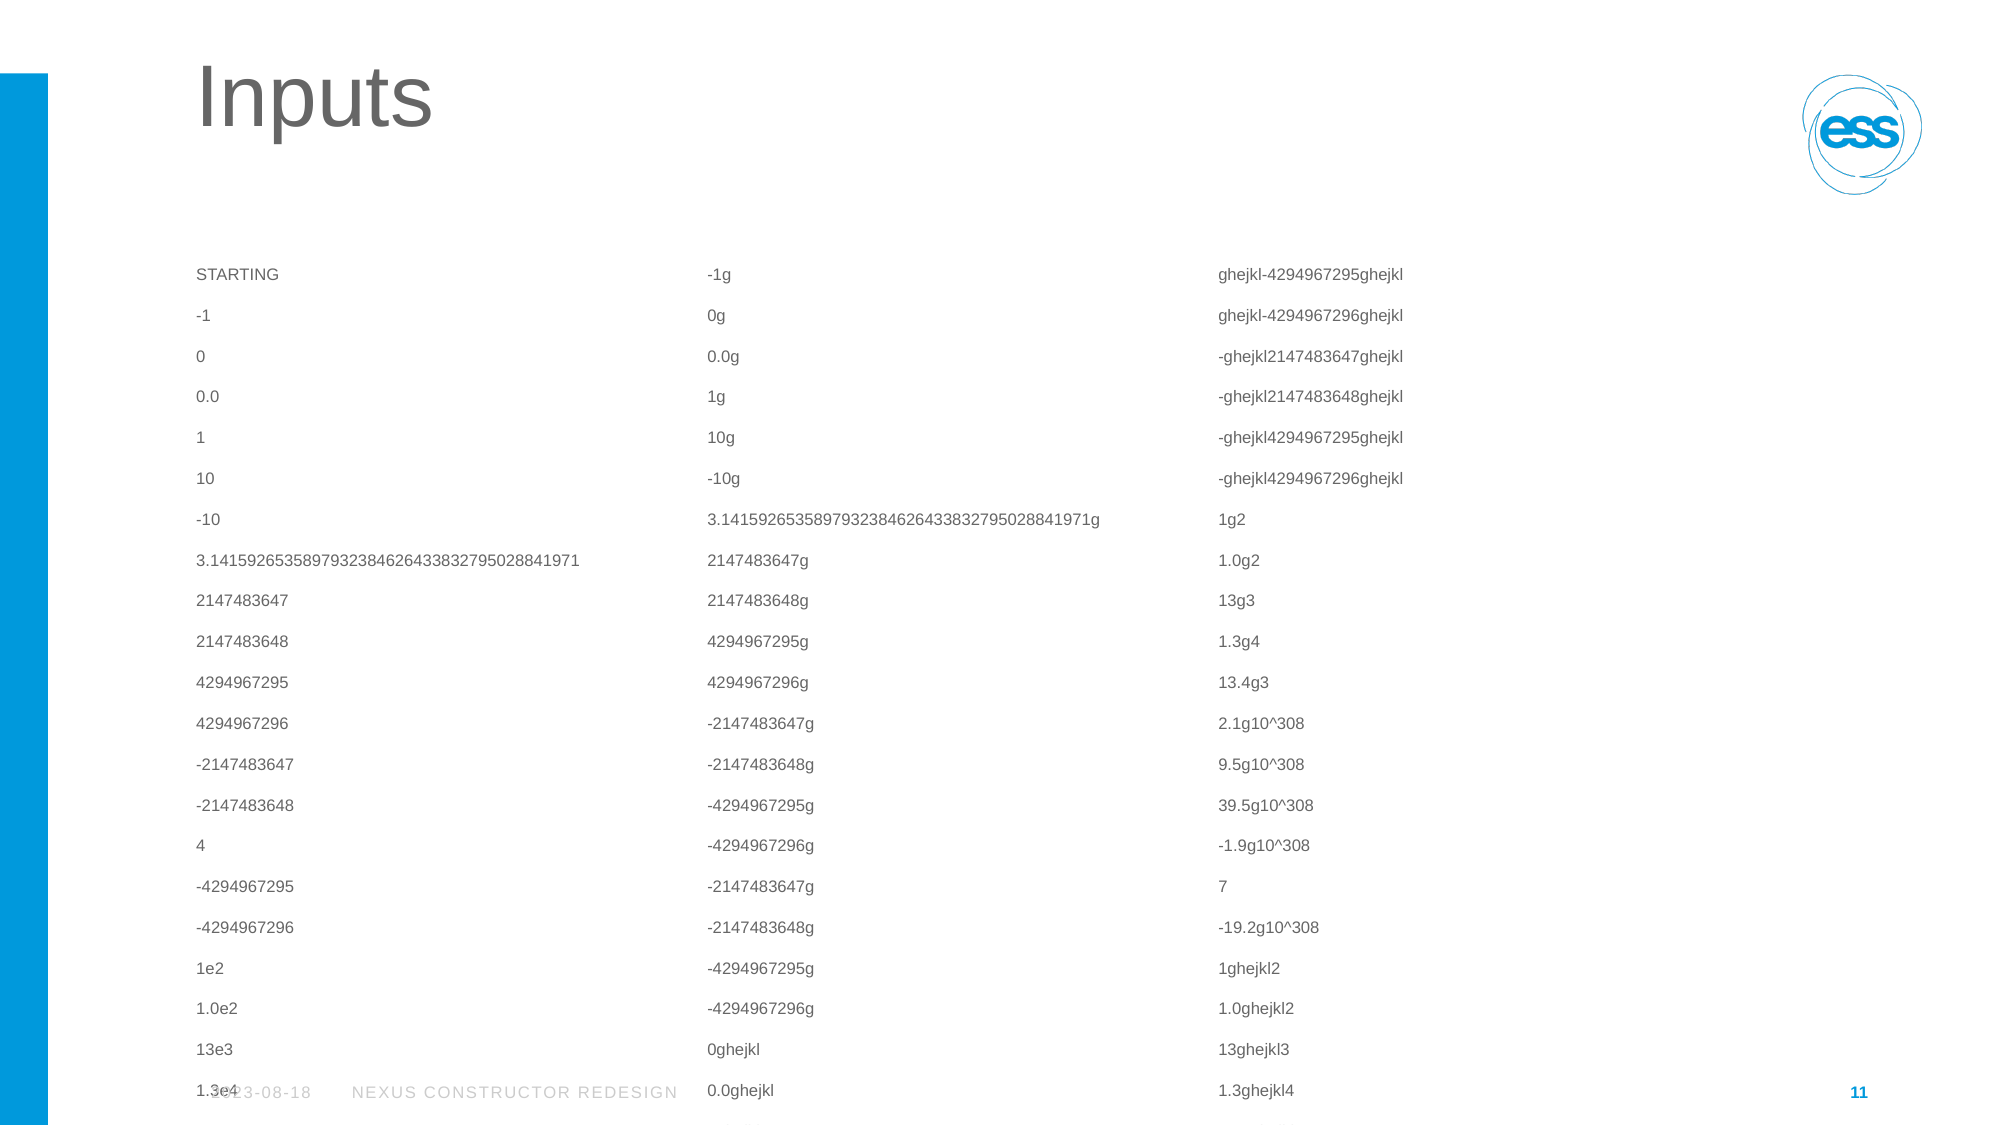

# Inputs

STARTING
-1
0
0.0
1
10
-10
3.1415926535897932384626433832795028841971
2147483647
2147483648
4294967295
4294967296
-2147483647
-2147483648
4
-4294967295
-4294967296
1e2
1.0e2
13e3
1.3e4
13.4e3
2.1e10^308
9.5e10^308
39.5e10^308
-1.9e10^308
-19.2e10^308
0.00000000000001
-0.00000000000001
0.0000g000000001
-0.0000g000000001
g-1
g0
g0.0
g1
g10
g-10
g3.1415926535897932384626433832795028841971
g2147483647
g2147483648
g4294967295
g4294967296
g-2147483647
g-2147483648
g-4294967295
g-4294967296
-g2147483647
-g2147483648
-g4294967295
-g4294967296
g-1g
g0g
g0.0g
g1g
g10g
g-10g
g3.1415926535897932384626433832795028841971g
g2147483647g
g2147483648g
g4294967295g
g4294967296g
5
g-2147483647g
g-2147483648g
g-4294967295g
g-4294967296g
-g2147483647g
-g2147483648g
-g4294967295g
-g4294967296g
-1g
0g
0.0g
1g
10g
-10g
3.1415926535897932384626433832795028841971g
2147483647g
2147483648g
4294967295g
4294967296g
-2147483647g
-2147483648g
-4294967295g
-4294967296g
-2147483647g
-2147483648g
-4294967295g
-4294967296g
0ghejkl
0.0ghejkl
1ghejkl
10ghejkl
-10ghejkl
3.1415926535897932384626433832795028841971ghejkl
2147483647ghejkl
2147483648ghejkl
4294967295ghejkl
4294967296ghejkl
-2147483647ghejkl
-2147483648ghejkl
-4294967295ghejkl
-4294967296ghejkl
-2147483647ghejkl
-2147483648ghejkl
-4294967295ghejkl
-4294967296ghejkl
ghejkl-1
6
ghejkl0
ghejkl0.0
ghejkl1
ghejkl10
ghejkl-10
ghejkl3.1415926535897932384626433832795028841971
ghejkl2147483647
ghejkl2147483648
ghejkl4294967295
ghejkl4294967296
ghejkl-2147483647
ghejkl-2147483648
ghejkl-4294967295
ghejkl-4294967296
-ghejkl2147483647
-ghejkl2147483648
-ghejkl4294967295
-ghejkl4294967296
ghejkl-1ghejkl
ghejkl0ghejkl
ghejkl0.0ghejkl
ghejkl1ghejkl
ghejkl10ghejkl
ghejkl-10ghejkl
ghejkl3.1415926535897932384626433832795028841971ghejkl
ghejkl2147483647ghejkl
ghejkl2147483648ghejkl
ghejkl4294967295ghejkl
ghejkl4294967296ghejkl
ghejkl-2147483647ghejkl
ghejkl-2147483648ghejkl
ghejkl-4294967295ghejkl
ghejkl-4294967296ghejkl
-ghejkl2147483647ghejkl
-ghejkl2147483648ghejkl
-ghejkl4294967295ghejkl
-ghejkl4294967296ghejkl
1g2
1.0g2
13g3
1.3g4
13.4g3
2.1g10^308
9.5g10^308
39.5g10^308
-1.9g10^308
7
-19.2g10^308
1ghejkl2
1.0ghejkl2
13ghejkl3
1.3ghejkl4
13.4ghejkl3
2.1ghejkl10^308
9.5ghejkl10^308
39.5ghejkl10^308
-1.9ghejkl10^308
-19.2ghejkl10^308
-19.2^10^2
13.1^10^2
n0
n129
aslkdjasdoiuqw
a
nn
nr
nf
nrnf
@
!
$
(
'
"
)
=
+
/
n
£
f
g
@!$'")=+/nnn g
@!'")=+/nnn g
@!$'"(=+/nnn g
@!'"(=+/nnn g
!$'")=+/nnn g
!'")=+/nnn g
!$'"(=+/nnn g
!'"(=+/nnn g
$'")=+/nnn g
'")=+/nnn g
8
$'"(=+/nnn g
'"(=+/nnn g
asdna@!$'")=+/nnn gsdhasoidhqwdaskldjqwoidjqoiwjdalksdjiudghoidjsaoidjsoidj@!$'")=+/nnn glaksdjalksdjalskdjalwdjalksdjalksdjlaksdjalskdjaslkdj
asdkjwdjasdkjaslkdjasdasdkjwdjasdkjaslkdjasdasdkjwdjasdkjaslkdjasdasdkjwdjasdkjaslkdjasdasdkjwdjasdkjaslkdjasdasdkjwdjasdkjaslk

2023-08-18
NeXus Constructor Redesign
11